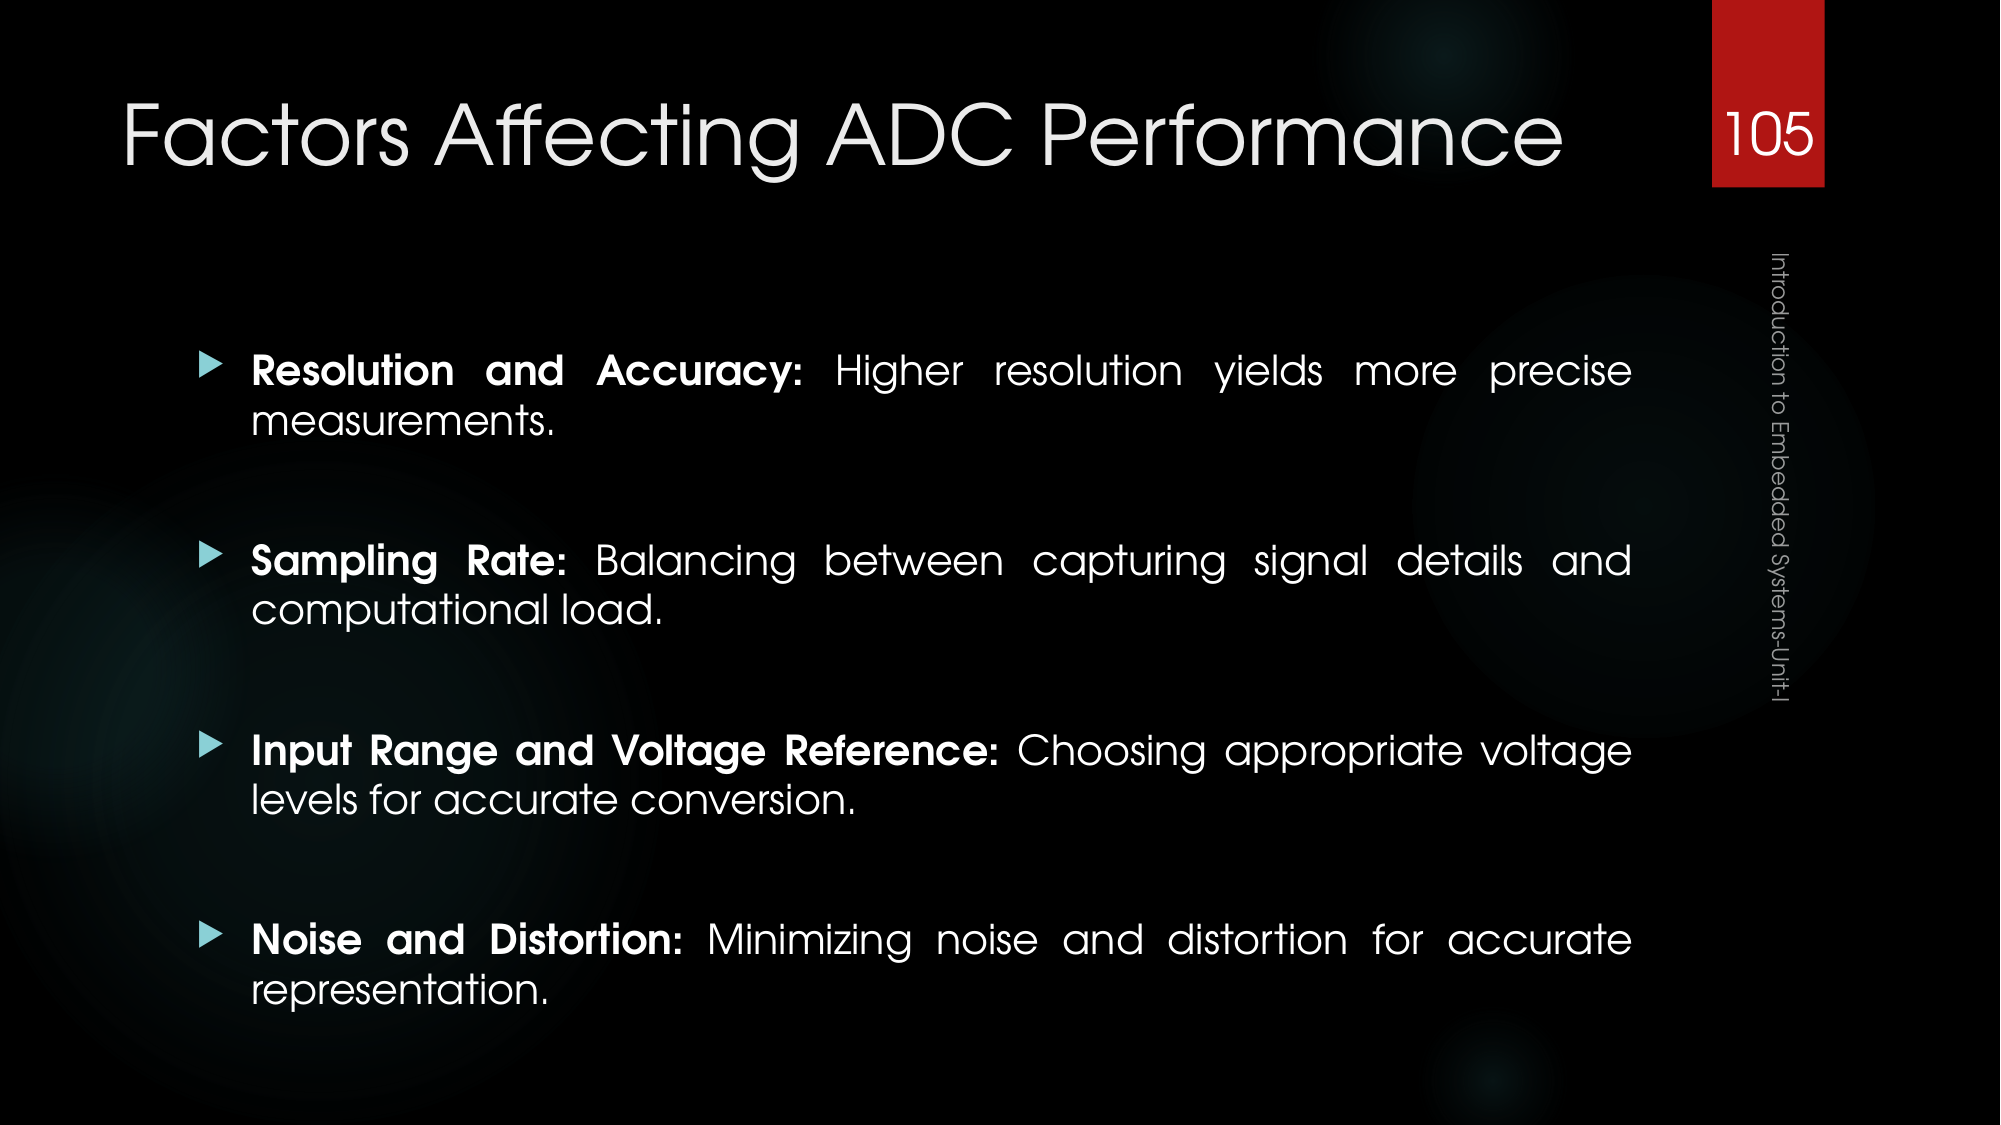

105
# Factors Affecting ADC Performance
Resolution and Accuracy: Higher resolution yields more precise measurements.

Sampling Rate: Balancing between capturing signal details and computational load.

Input Range and Voltage Reference: Choosing appropriate voltage levels for accurate conversion.

Noise and Distortion: Minimizing noise and distortion for accurate representation.
Introduction to Embedded Systems-Unit-I